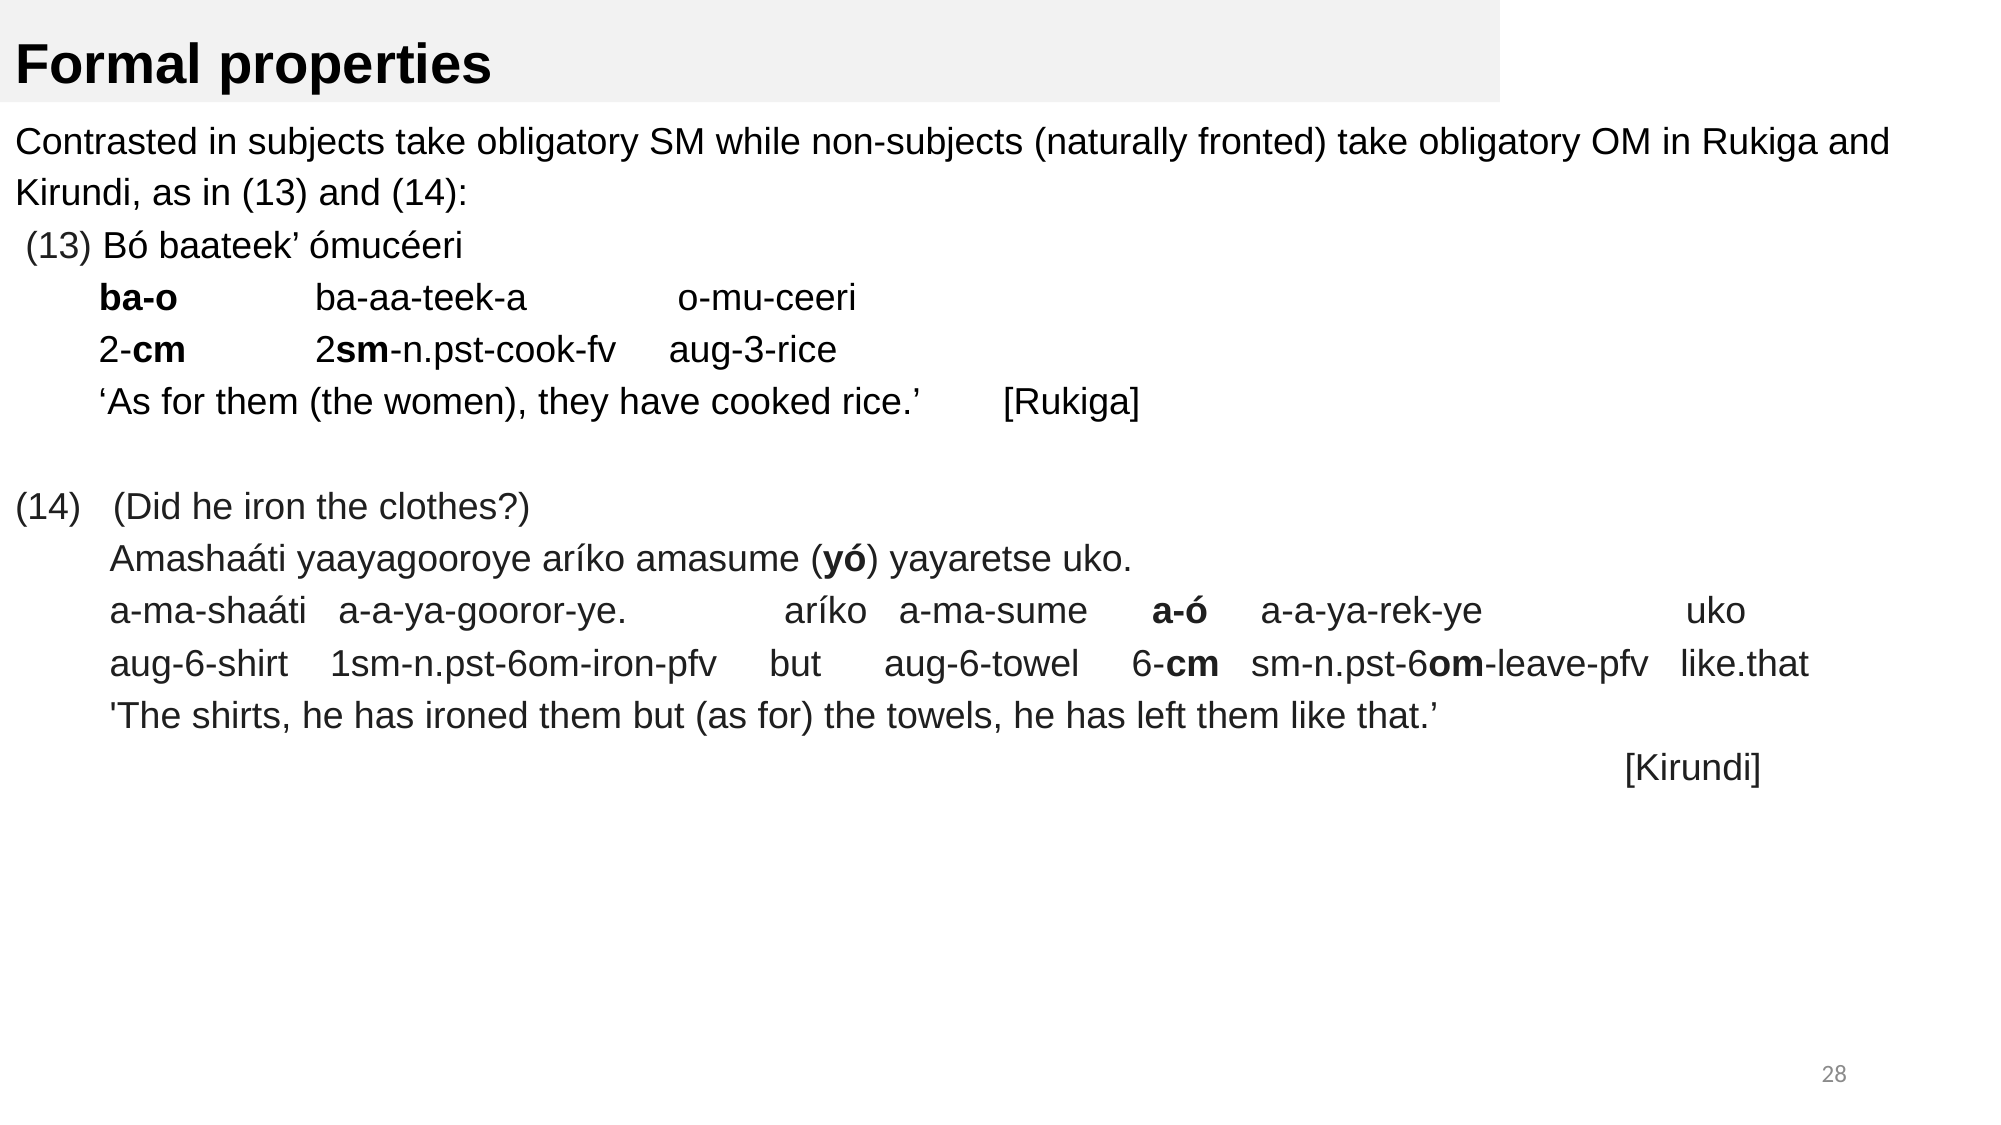

Formal properties
Contrasted in subjects take obligatory SM while non-subjects (naturally fronted) take obligatory OM in Rukiga and Kirundi, as in (13) and (14):
 (13) Bó baateek’ ómucéeri
        ba-o	ba-aa-teek-a	      o-mu-ceeri
        2-cm	2sm-n.pst-cook-fv     aug-3-rice
        ‘As for them (the women), they have cooked rice.’        [Rukiga]

(14)   (Did he iron the clothes?)
         Amashaáti yaayagooroye aríko amasume (yó) yayaretse uko.
         a-ma-shaáti   a-a-ya-gooror-ye.               aríko   a-ma-sume      a-ó     a-a-ya-rek-ye               	  uko
         aug-6-shirt    1sm-n.pst-6om-iron-pfv     but      aug-6-towel     6-cm   sm-n.pst-6om-leave-pfv   like.that
         'The shirts, he has ironed them but (as for) the towels, he has left them like that.’
						              [Kirundi]

28